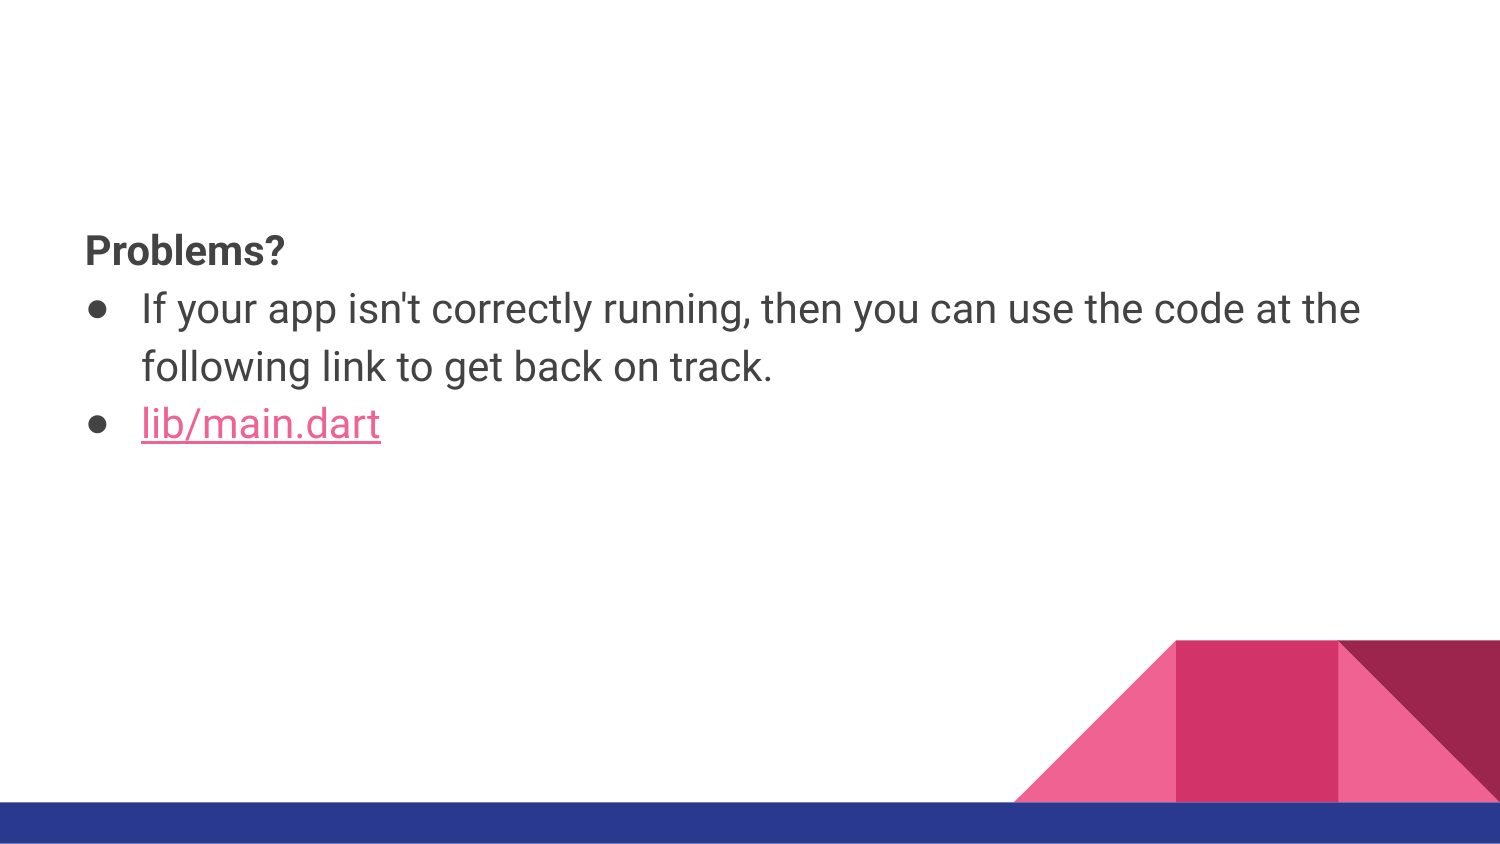

#
Problems?
If your app isn't correctly running, then you can use the code at the following link to get back on track.
lib/main.dart